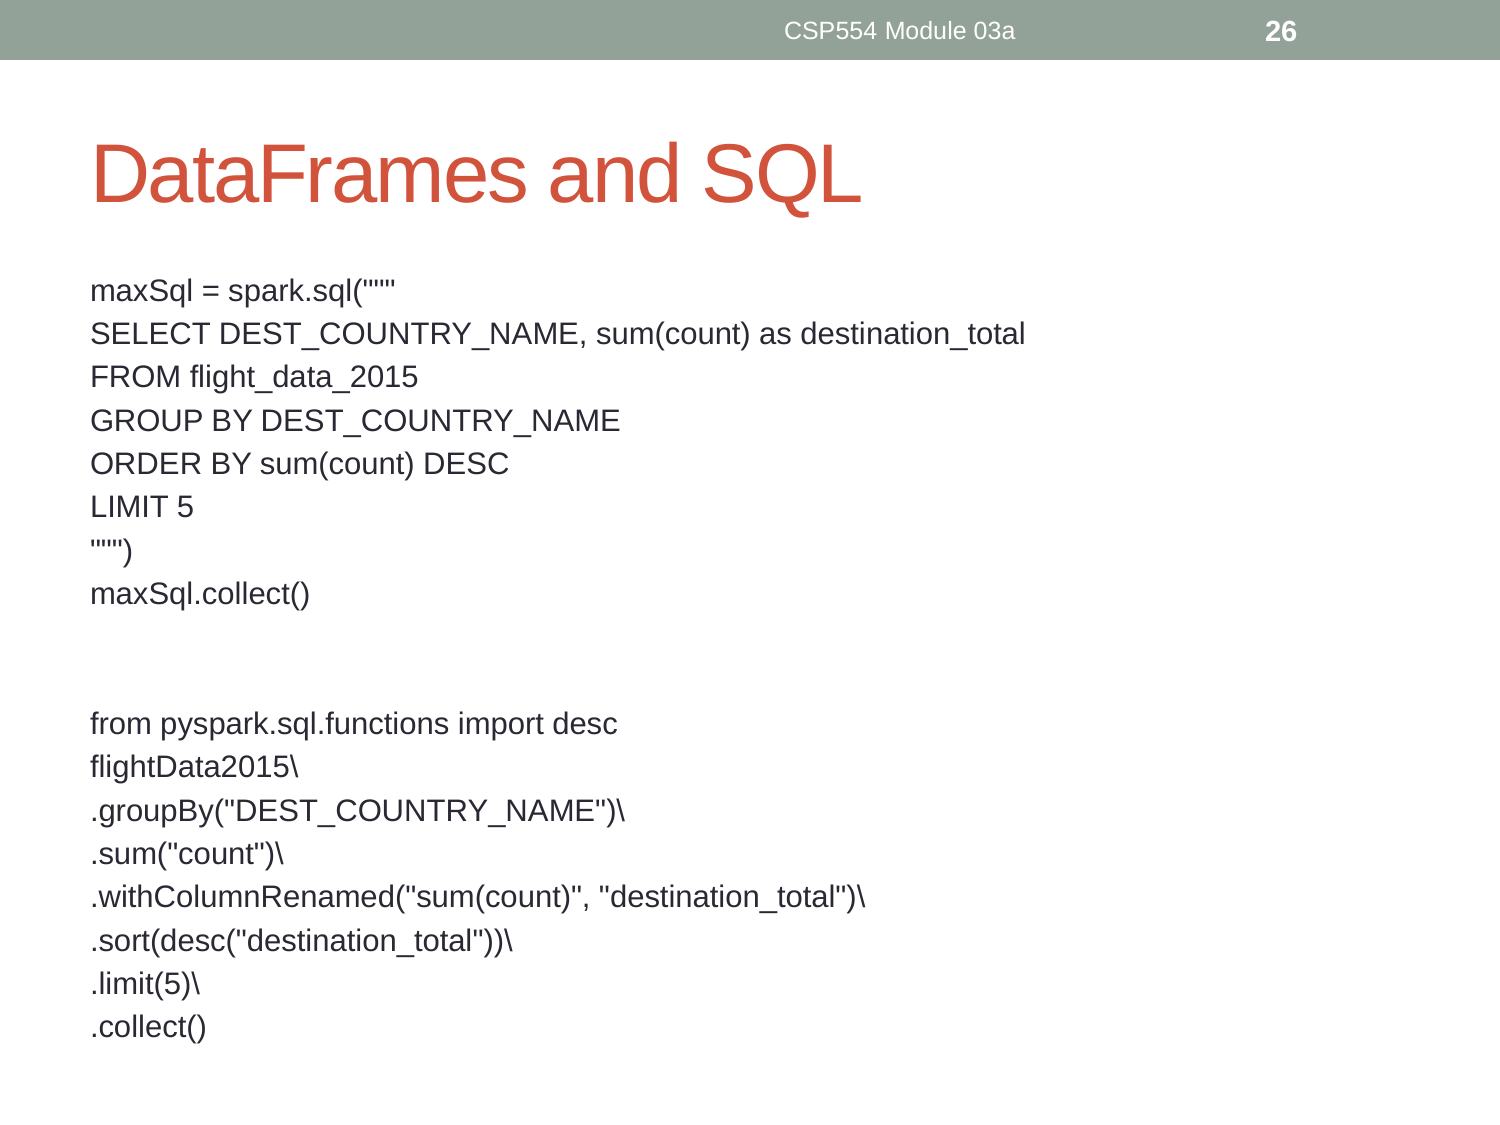

CSP554 Module 03a
26
# DataFrames and SQL
maxSql = spark.sql("""
SELECT DEST_COUNTRY_NAME, sum(count) as destination_total
FROM flight_data_2015
GROUP BY DEST_COUNTRY_NAME
ORDER BY sum(count) DESC
LIMIT 5
""")
maxSql.collect()

from pyspark.sql.functions import desc
flightData2015\
.groupBy("DEST_COUNTRY_NAME")\
.sum("count")\
.withColumnRenamed("sum(count)", "destination_total")\
.sort(desc("destination_total"))\
.limit(5)\
.collect()